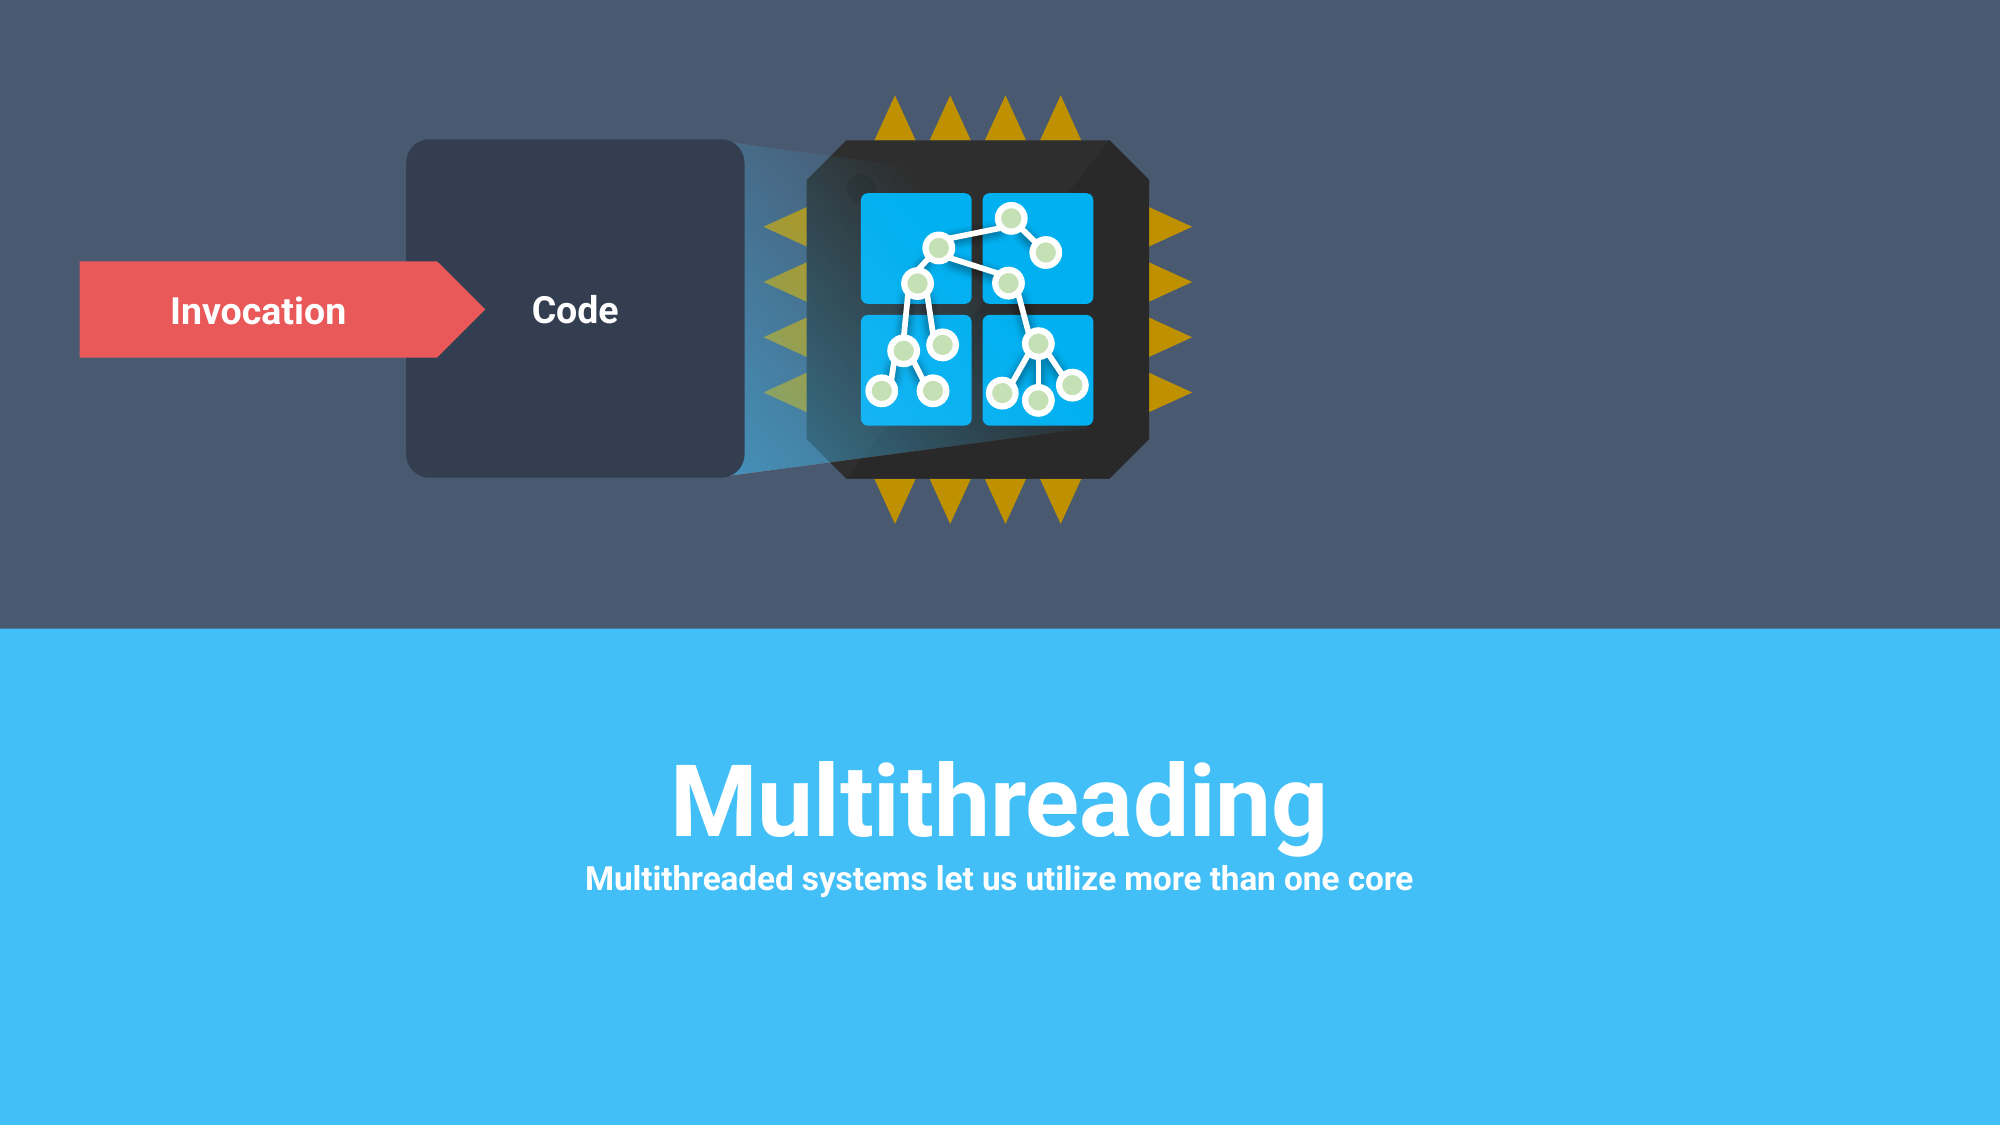

Code

Invocation
Multithreading
Multithreaded systems let us utilize more than one core